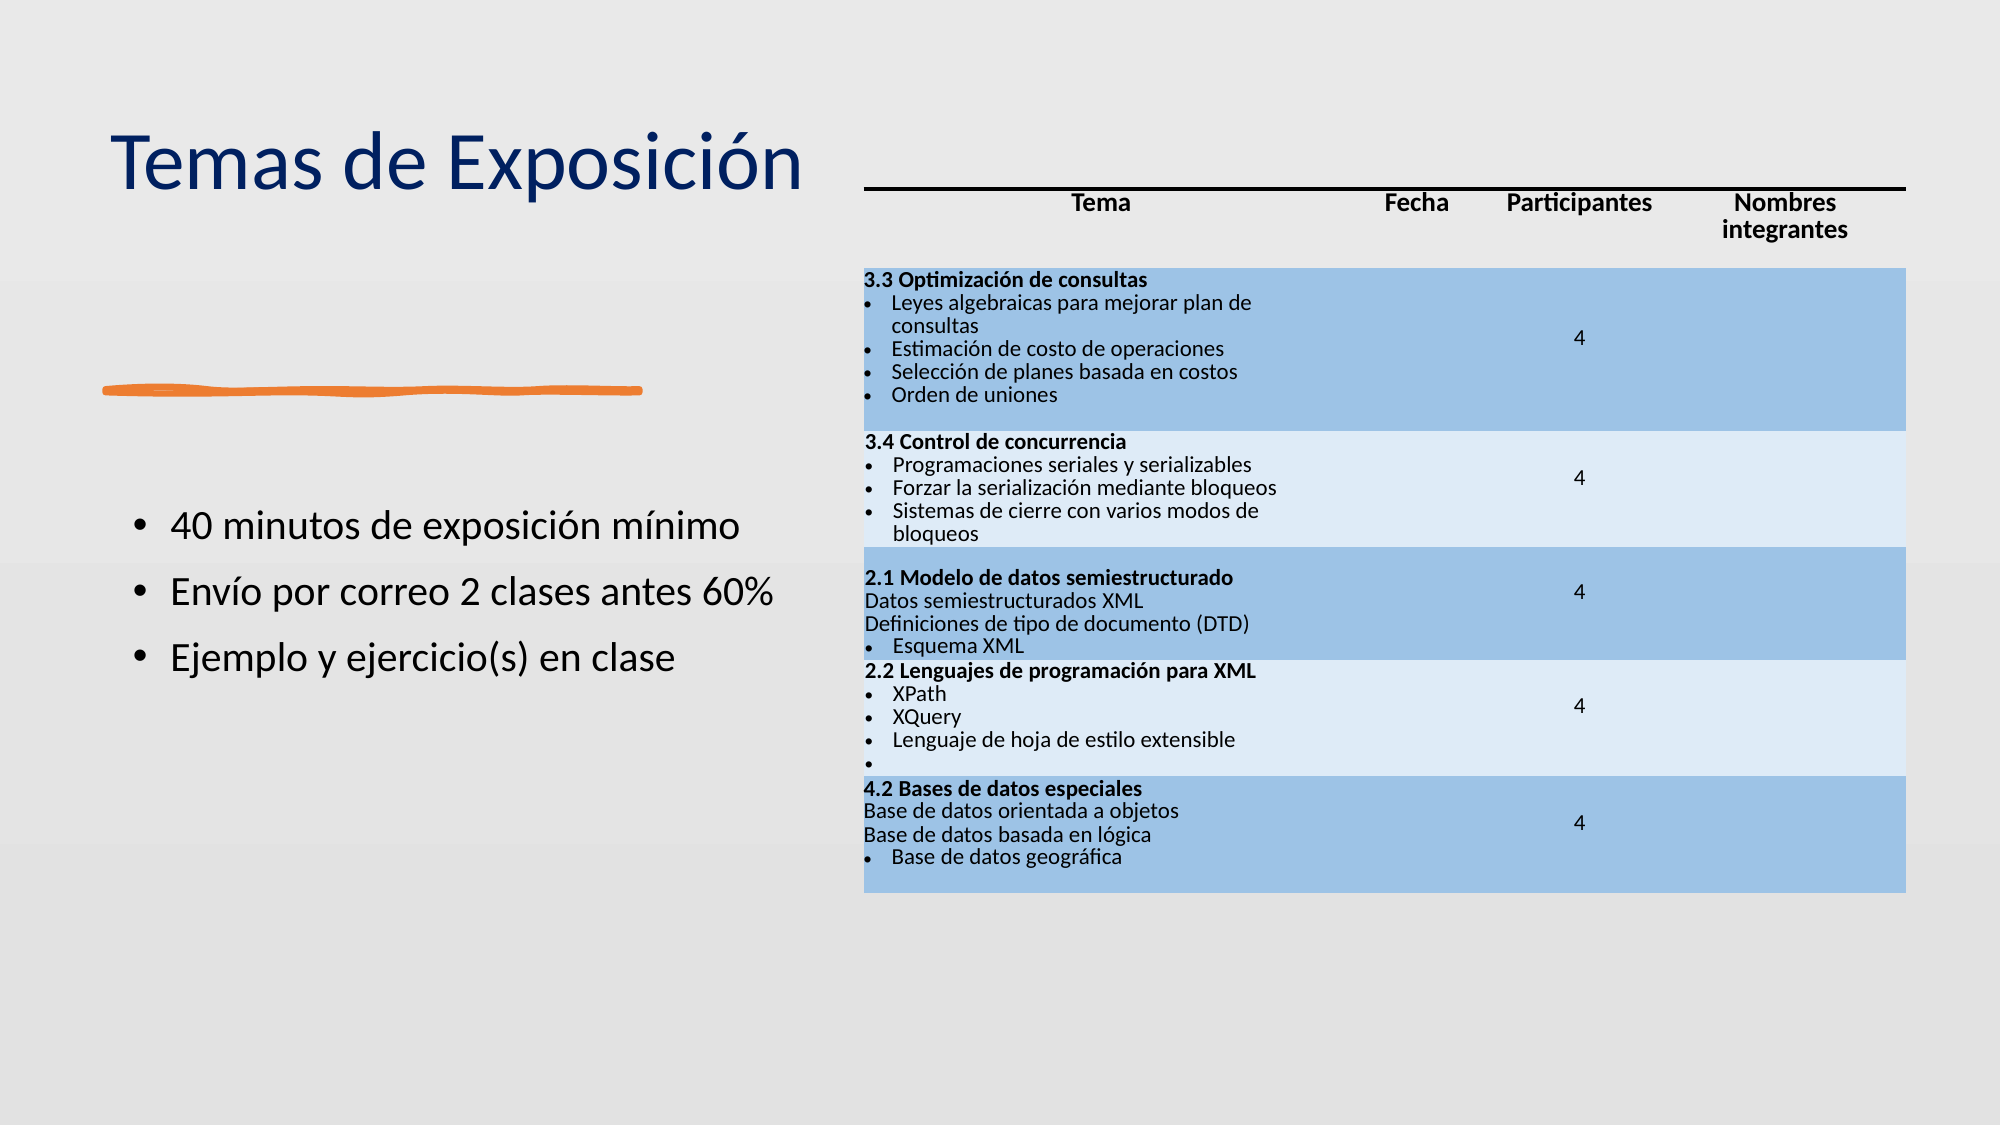

# Temas de Exposición
| Tema | Fecha | Participantes | Nombres integrantes |
| --- | --- | --- | --- |
| 3.3 Optimización de consultas Leyes algebraicas para mejorar plan de consultas Estimación de costo de operaciones Selección de planes basada en costos Orden de uniones |  | 4 |  |
| 3.4 Control de concurrencia Programaciones seriales y serializables Forzar la serialización mediante bloqueos Sistemas de cierre con varios modos de bloqueos |  | 4 |  |
| 2.1 Modelo de datos semiestructurado Datos semiestructurados XML Definiciones de tipo de documento (DTD) Esquema XML |  | 4 |  |
| 2.2 Lenguajes de programación para XML XPath XQuery Lenguaje de hoja de estilo extensible |  | 4 |  |
| 4.2 Bases de datos especiales Base de datos orientada a objetos Base de datos basada en lógica Base de datos geográfica |  | 4 |  |

40 minutos de exposición mínimo
Envío por correo 2 clases antes 60%
Ejemplo y ejercicio(s) en clase